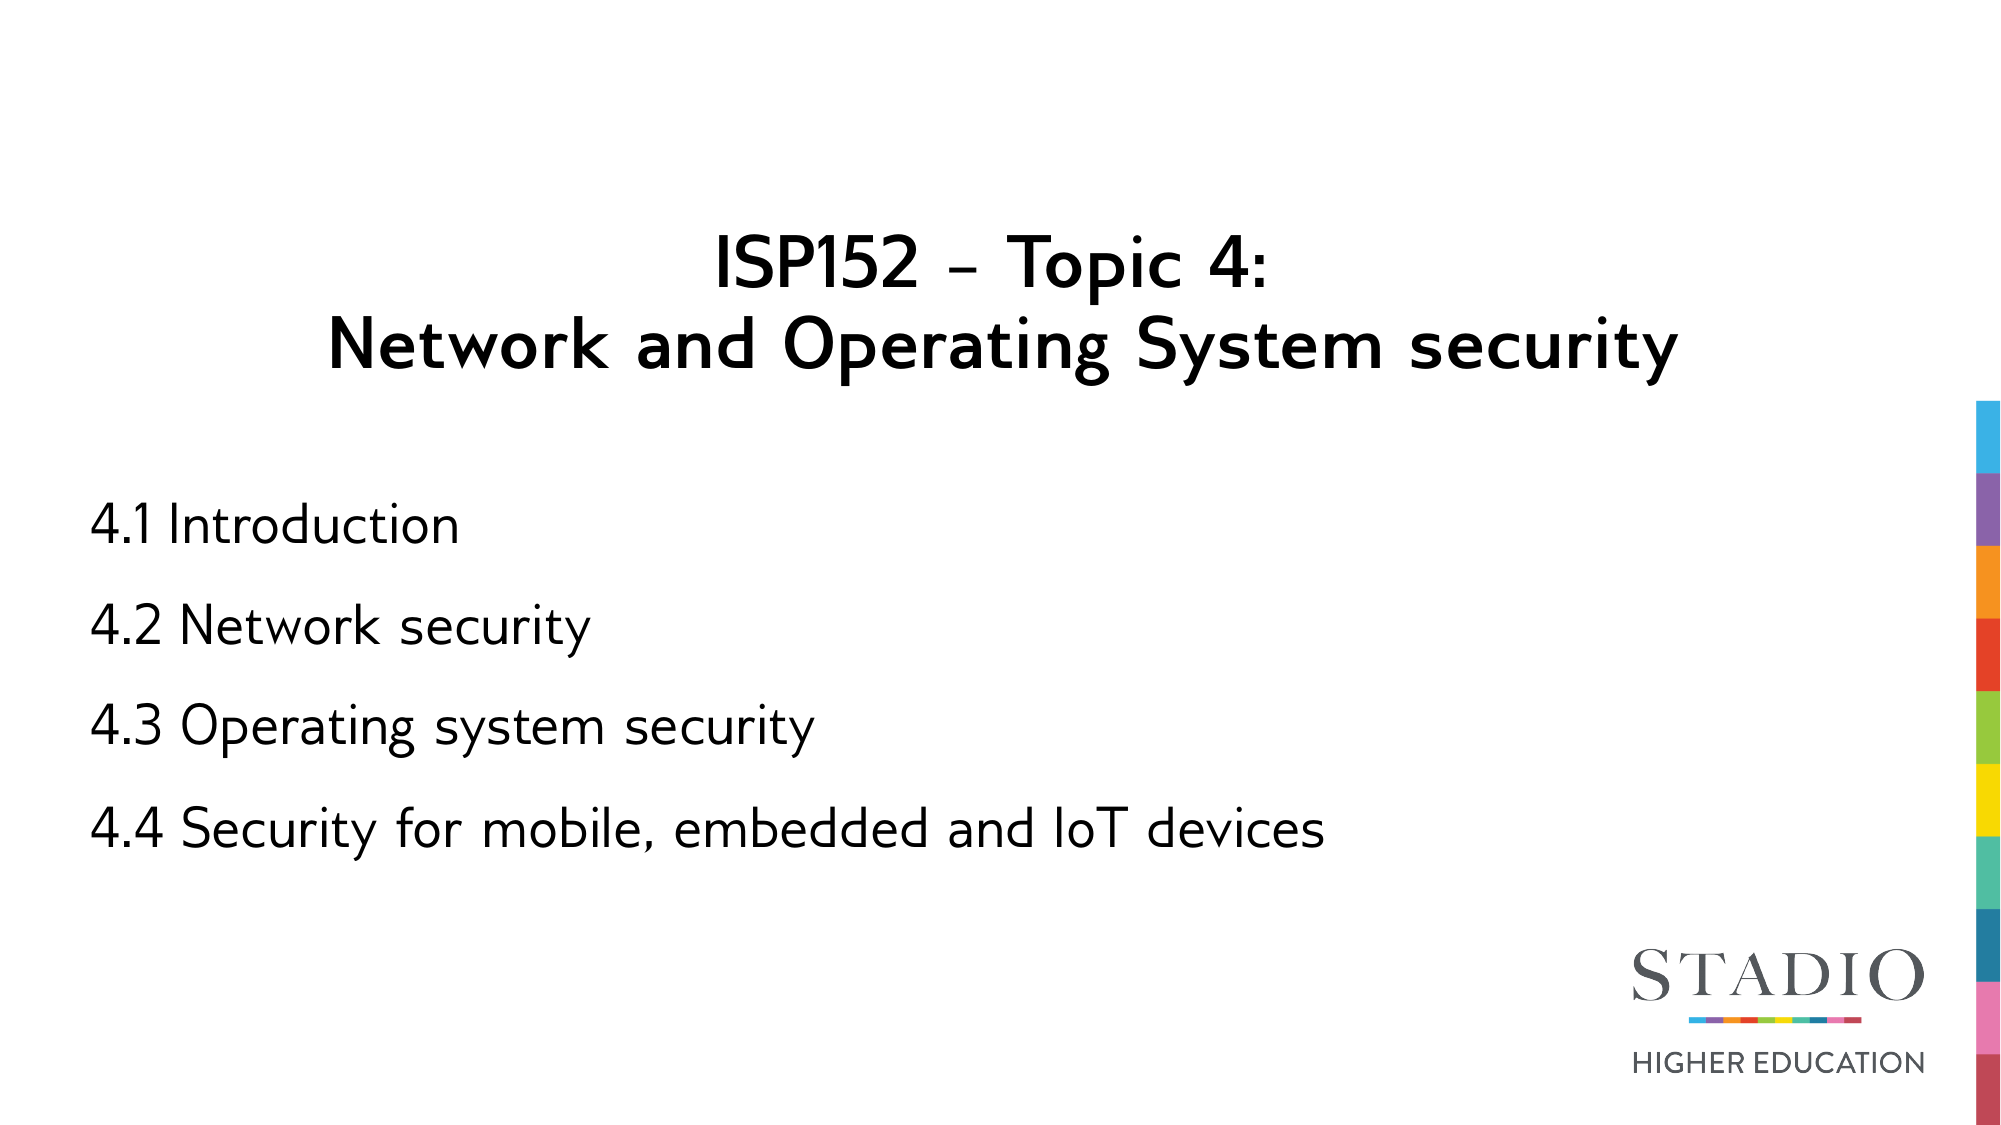

# ISP152 – Topic 4:  Network and Operating System security

4.1 Introduction
4.2 Network security
4.3 Operating system security
4.4 Security for mobile, embedded and IoT devices